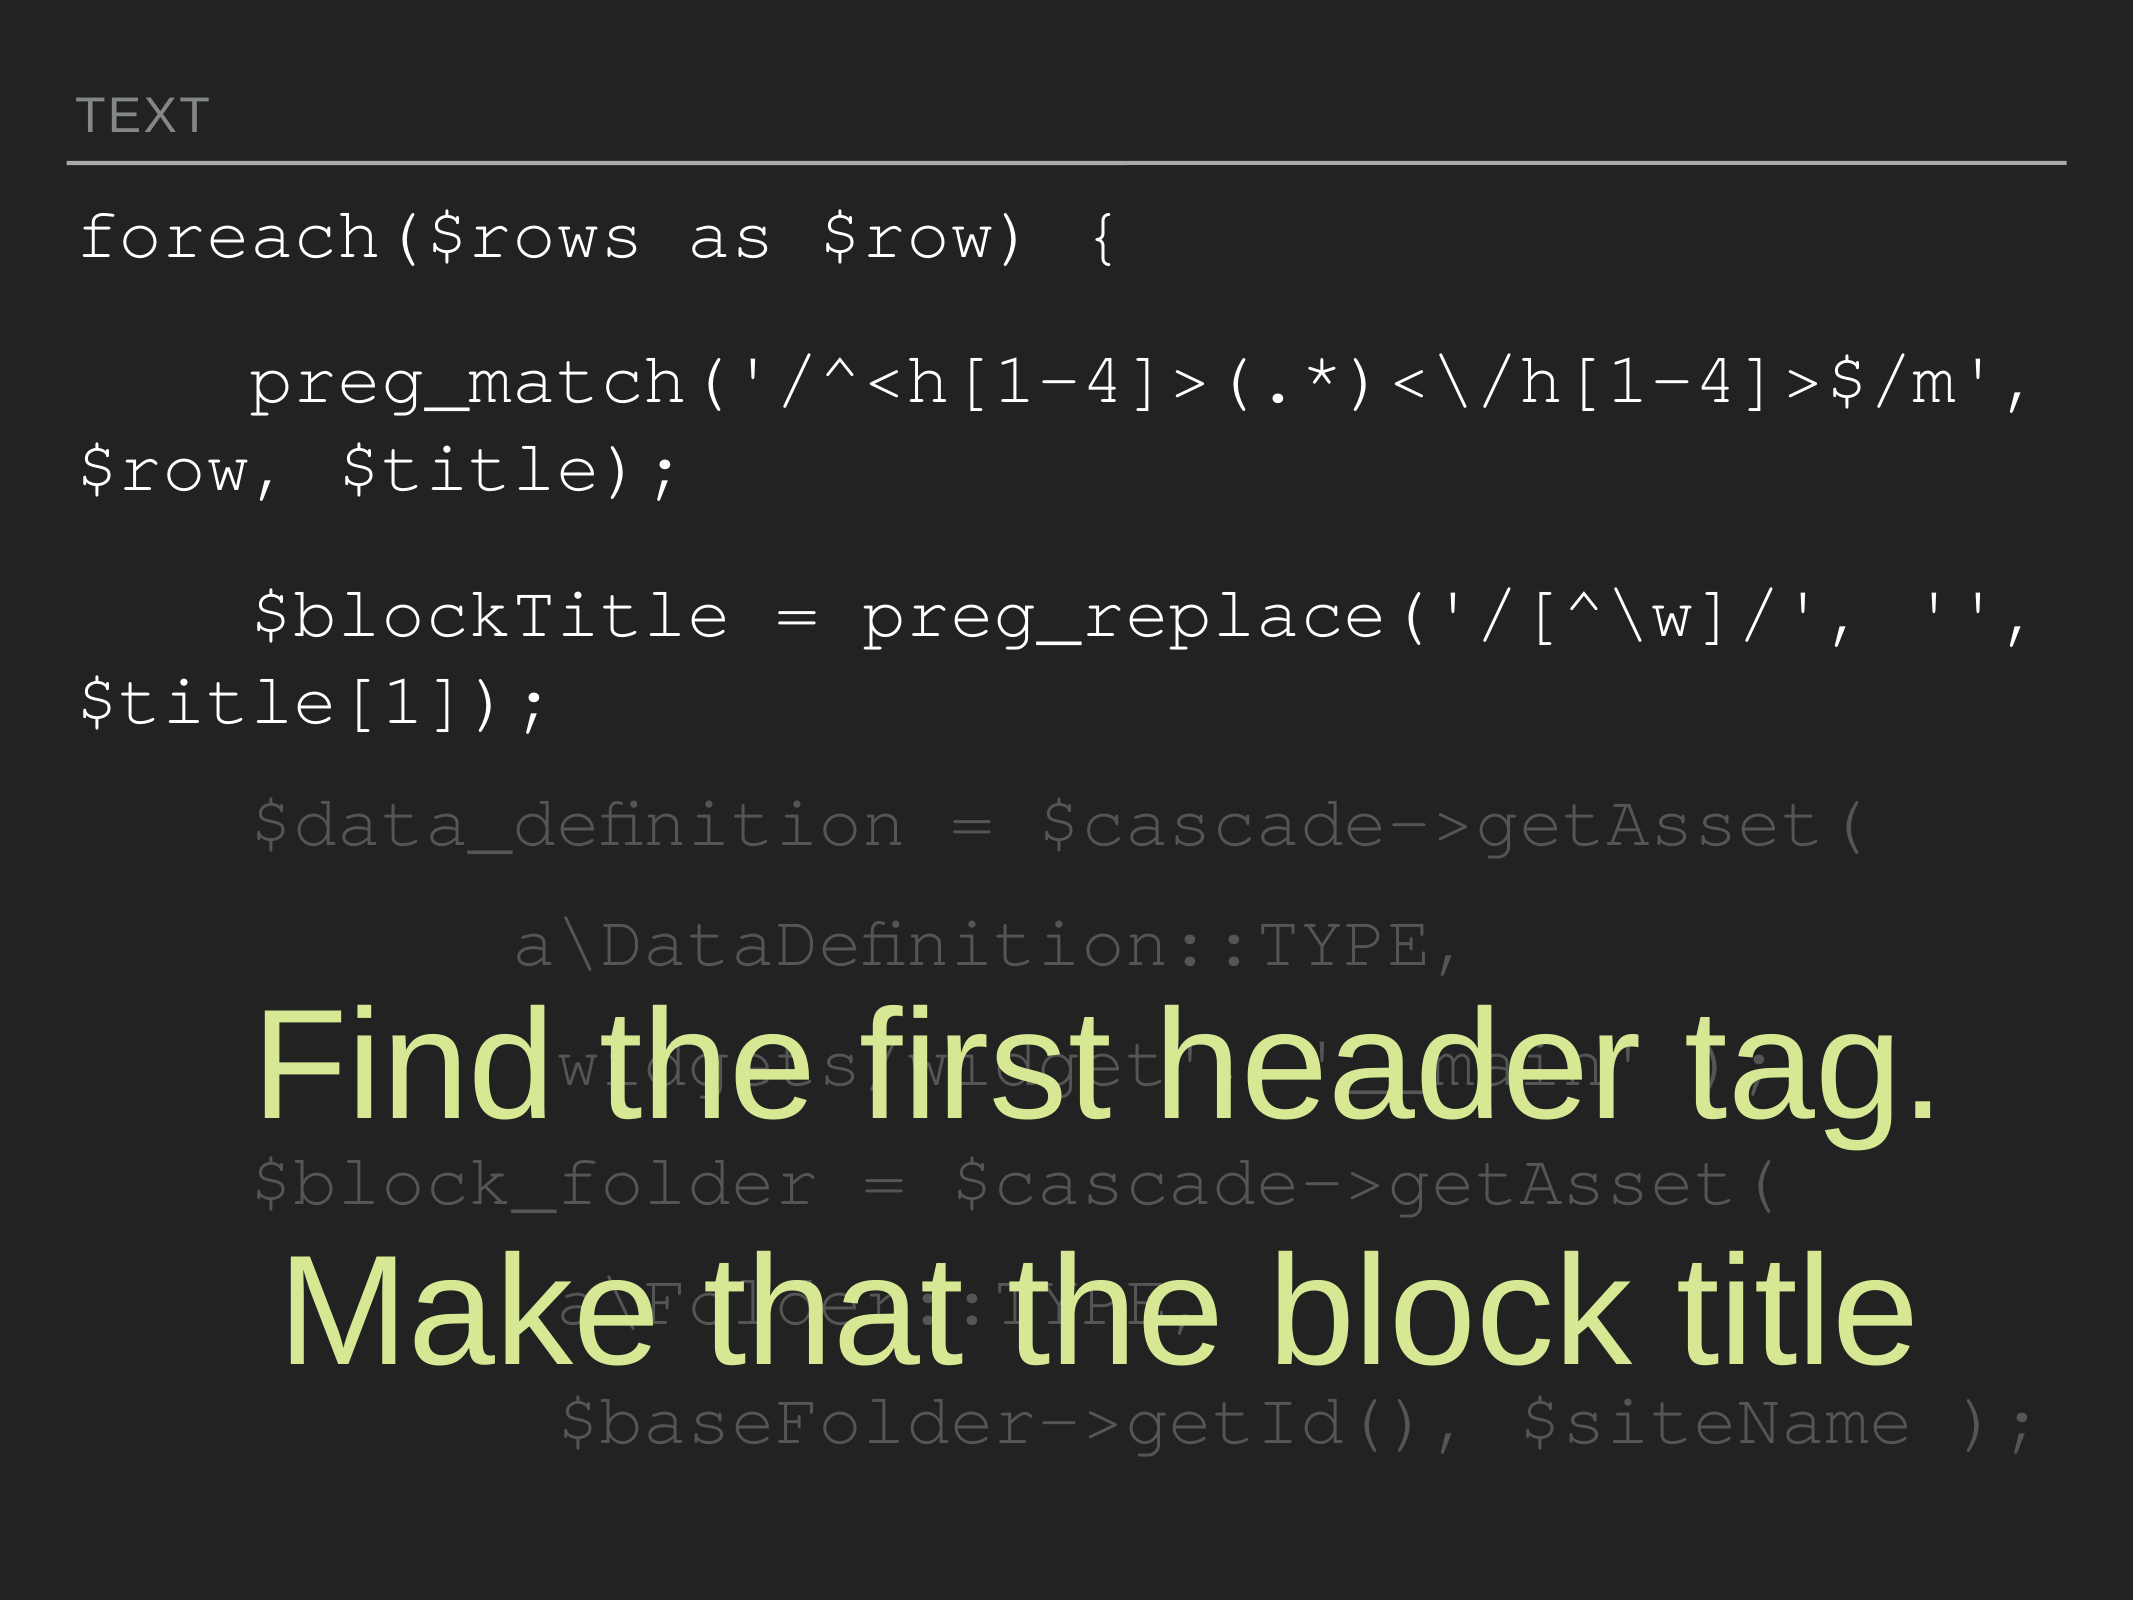

Text
foreach($rows as $row) {
    preg_match('/^<h[1-4]>(.*)<\/h[1-4]>$/m', $row, $title);
    $blockTitle = preg_replace('/[^\w]/', '', $title[1]);
    $data_definition = $cascade->getAsset(
          a\DataDefinition::TYPE,
          'widgets/widget', '__main' );
    $block_folder = $cascade->getAsset(
           a\Folder::TYPE,
           $baseFolder->getId(), $siteName );

Find the first header tag.
Make that the block title